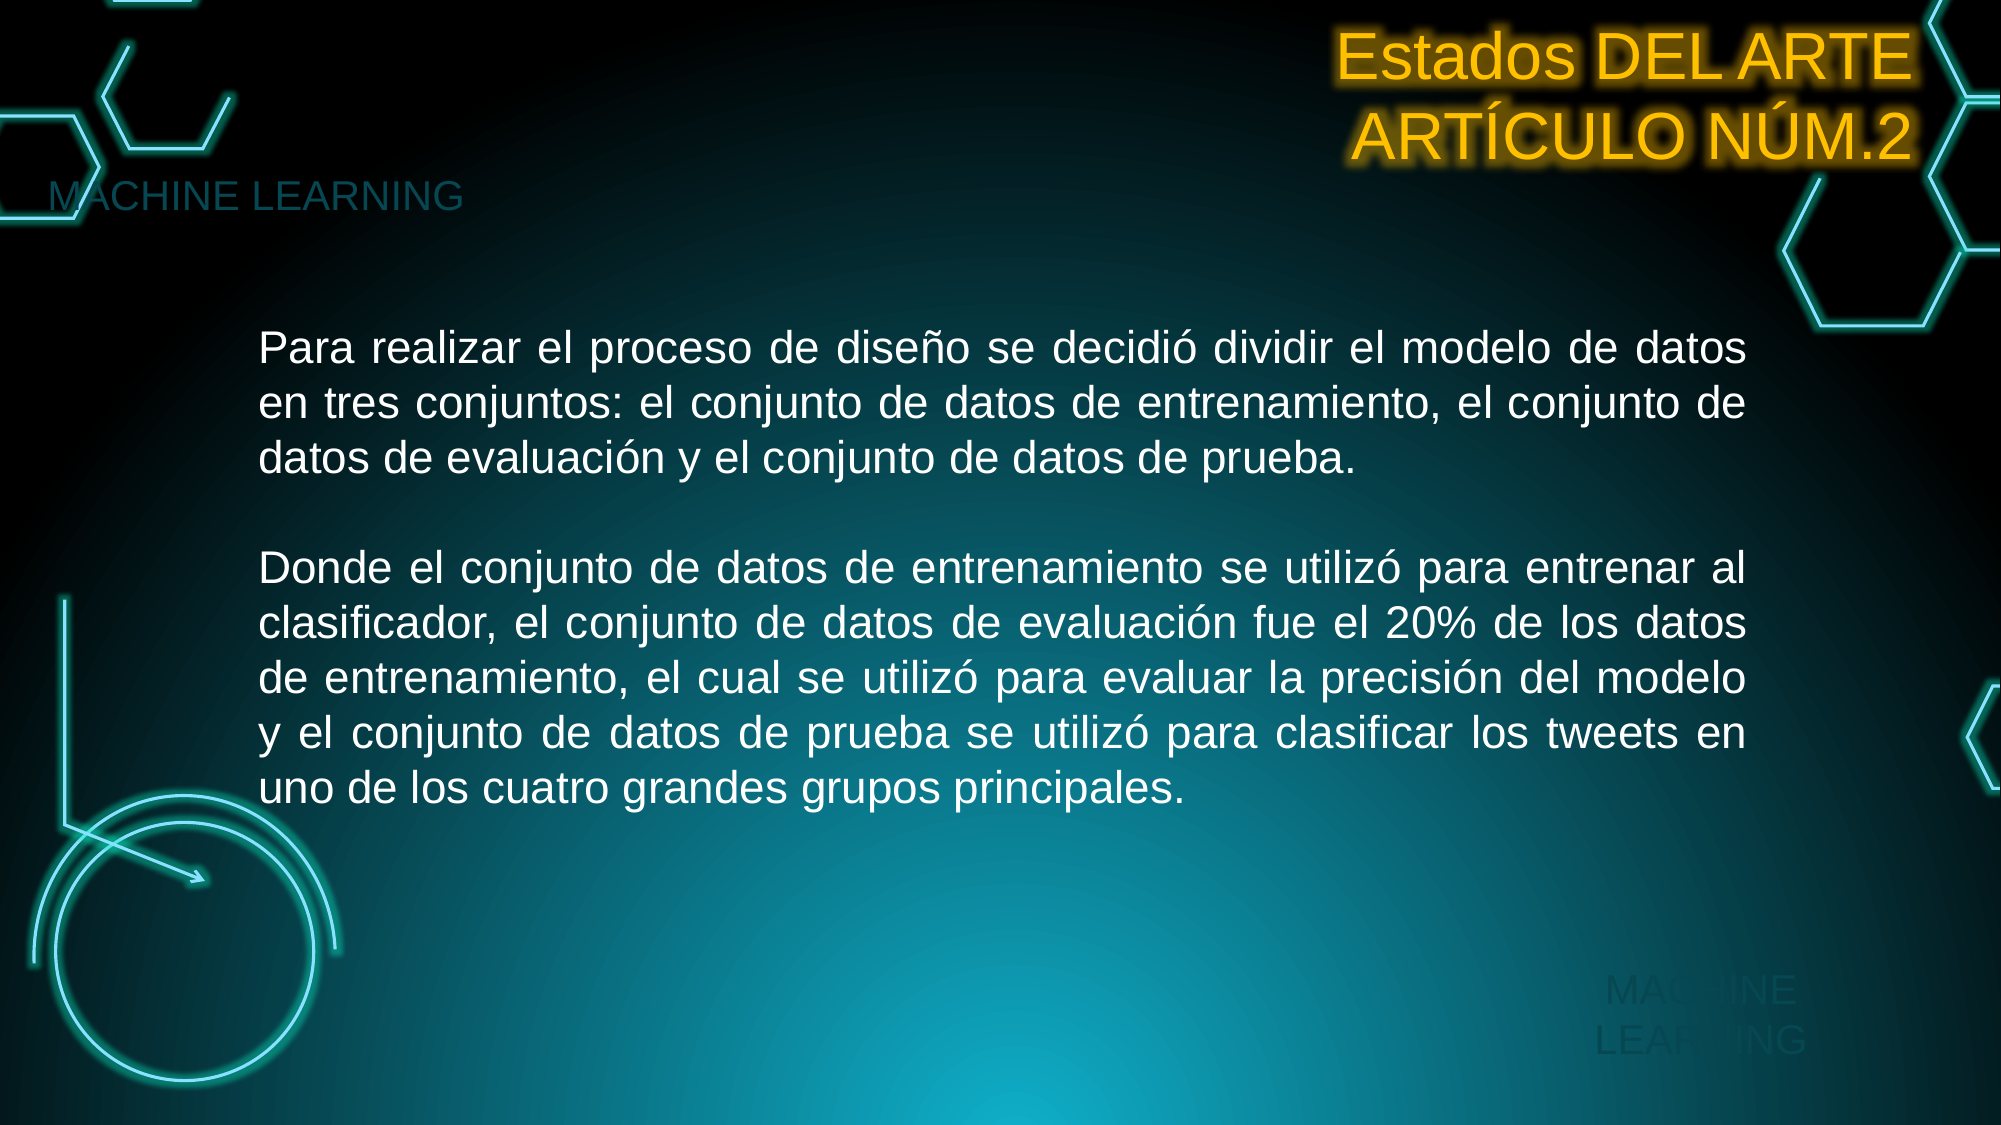

Estados DEL ARTE
ARTÍCULO NÚM.2

MACHINE LEARNING

Para realizar el proceso de diseño se decidió dividir el modelo de datos en tres conjuntos: el conjunto de datos de entrenamiento, el conjunto de datos de evaluación y el conjunto de datos de prueba.

Donde el conjunto de datos de entrenamiento se utilizó para entrenar al clasificador, el conjunto de datos de evaluación fue el 20% de los datos de entrenamiento, el cual se utilizó para evaluar la precisión del modelo y el conjunto de datos de prueba se utilizó para clasificar los tweets en uno de los cuatro grandes grupos principales.

MACHINE LEARNING